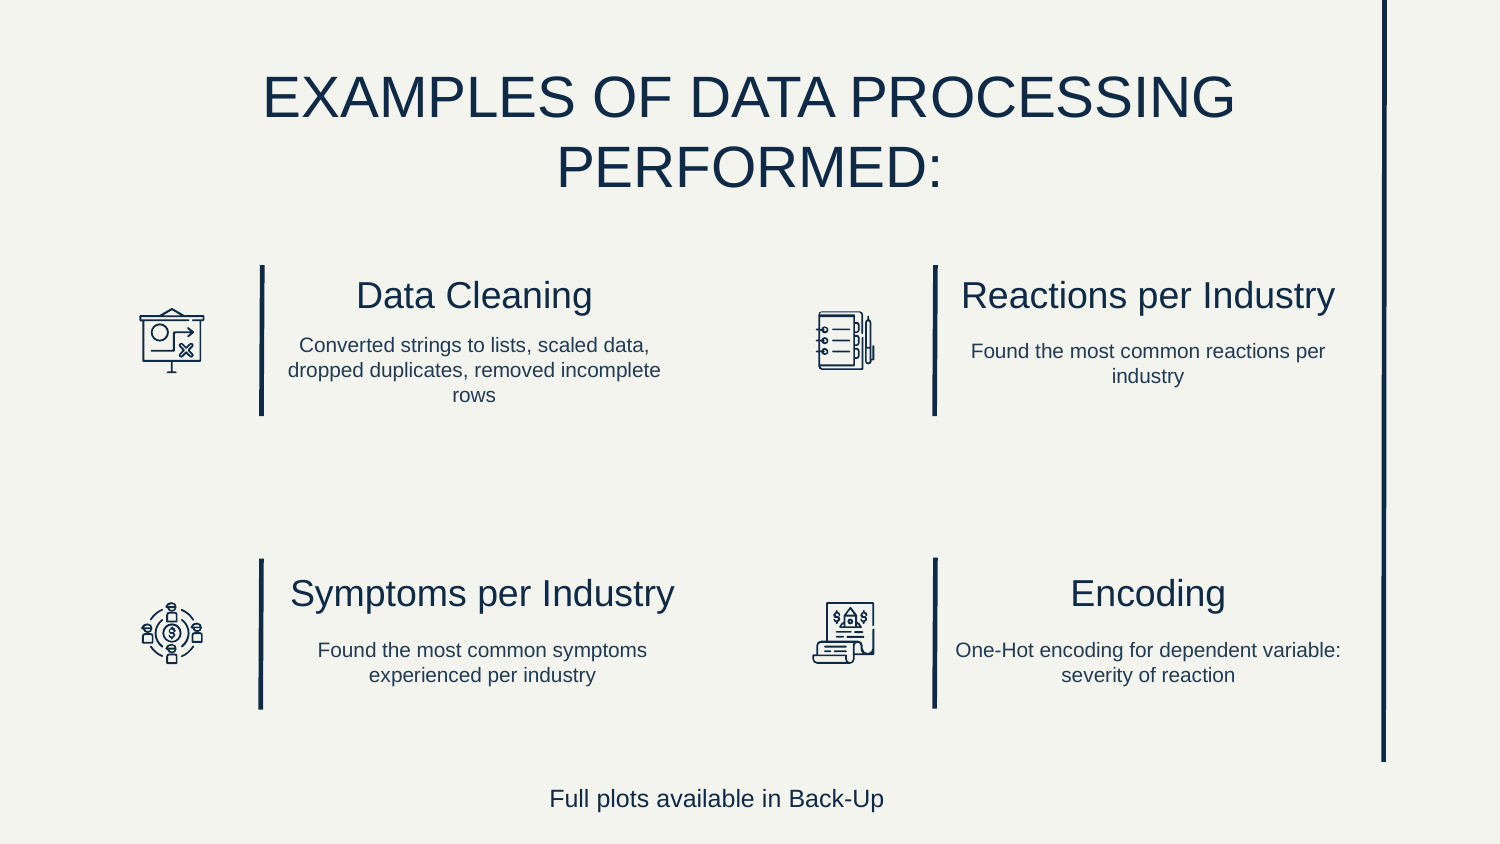

# EXAMPLES OF DATA PROCESSING PERFORMED:
Data Cleaning
Reactions per Industry

Found the most common reactions per industry
Converted strings to lists, scaled data, dropped duplicates, removed incomplete rows
Symptoms per Industry
Encoding

Found the most common symptoms experienced per industry
One-Hot encoding for dependent variable: severity of reaction
Full plots available in Back-Up